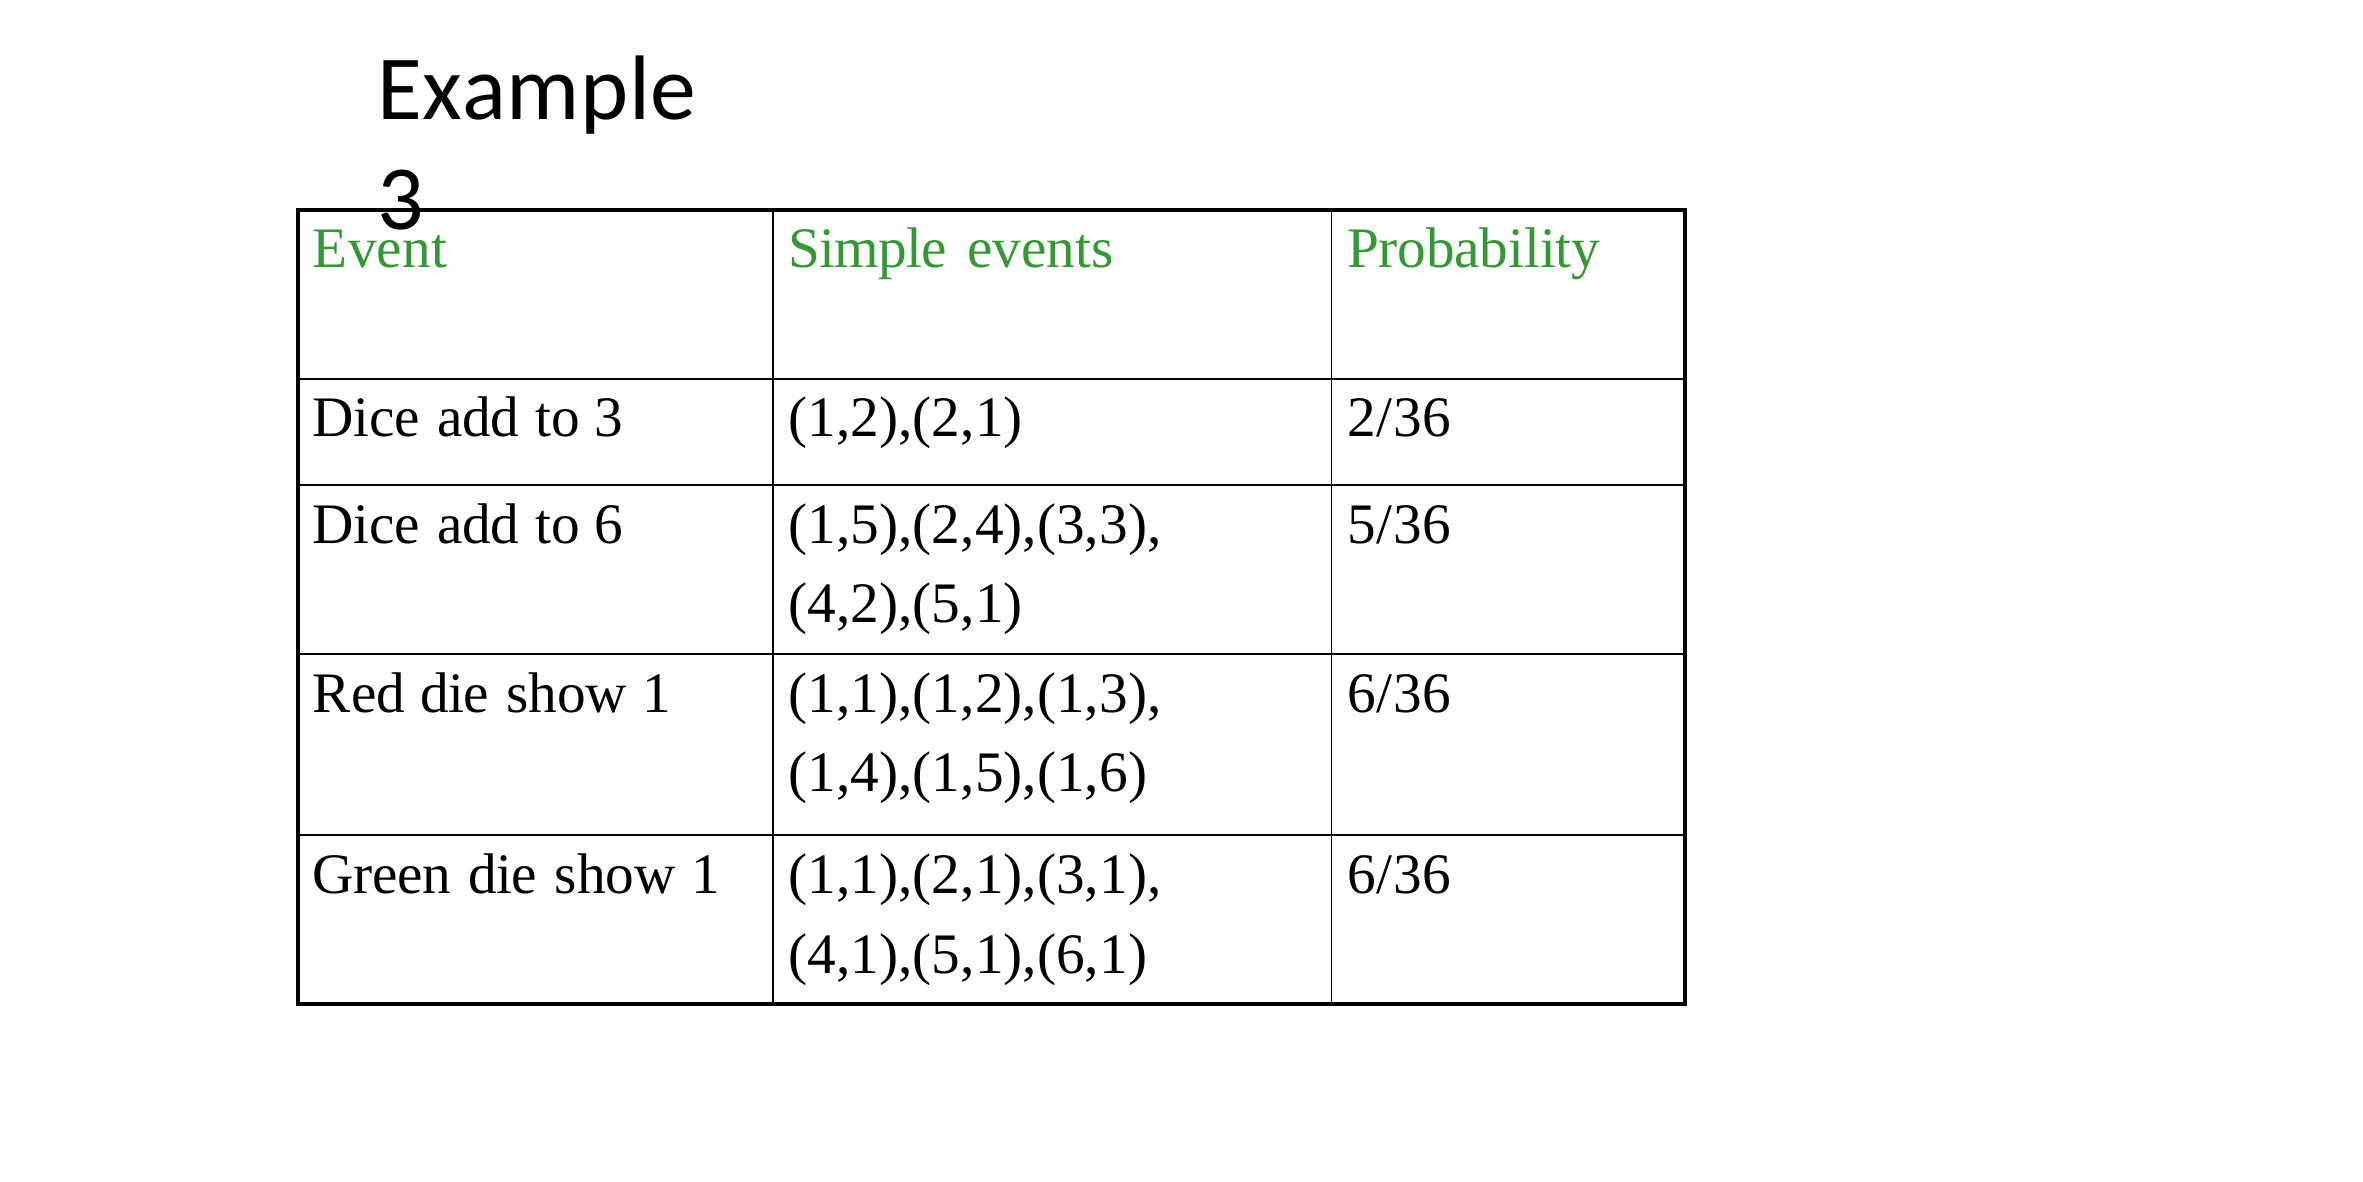

# Example 3
| Event | Simple events | Probability |
| --- | --- | --- |
| Dice add to 3 | (1,2),(2,1) | 2/36 |
| Dice add to 6 | (1,5),(2,4),(3,3), (4,2),(5,1) | 5/36 |
| Red die show 1 | (1,1),(1,2),(1,3), (1,4),(1,5),(1,6) | 6/36 |
| Green die show 1 | (1,1),(2,1),(3,1), (4,1),(5,1),(6,1) | 6/36 |